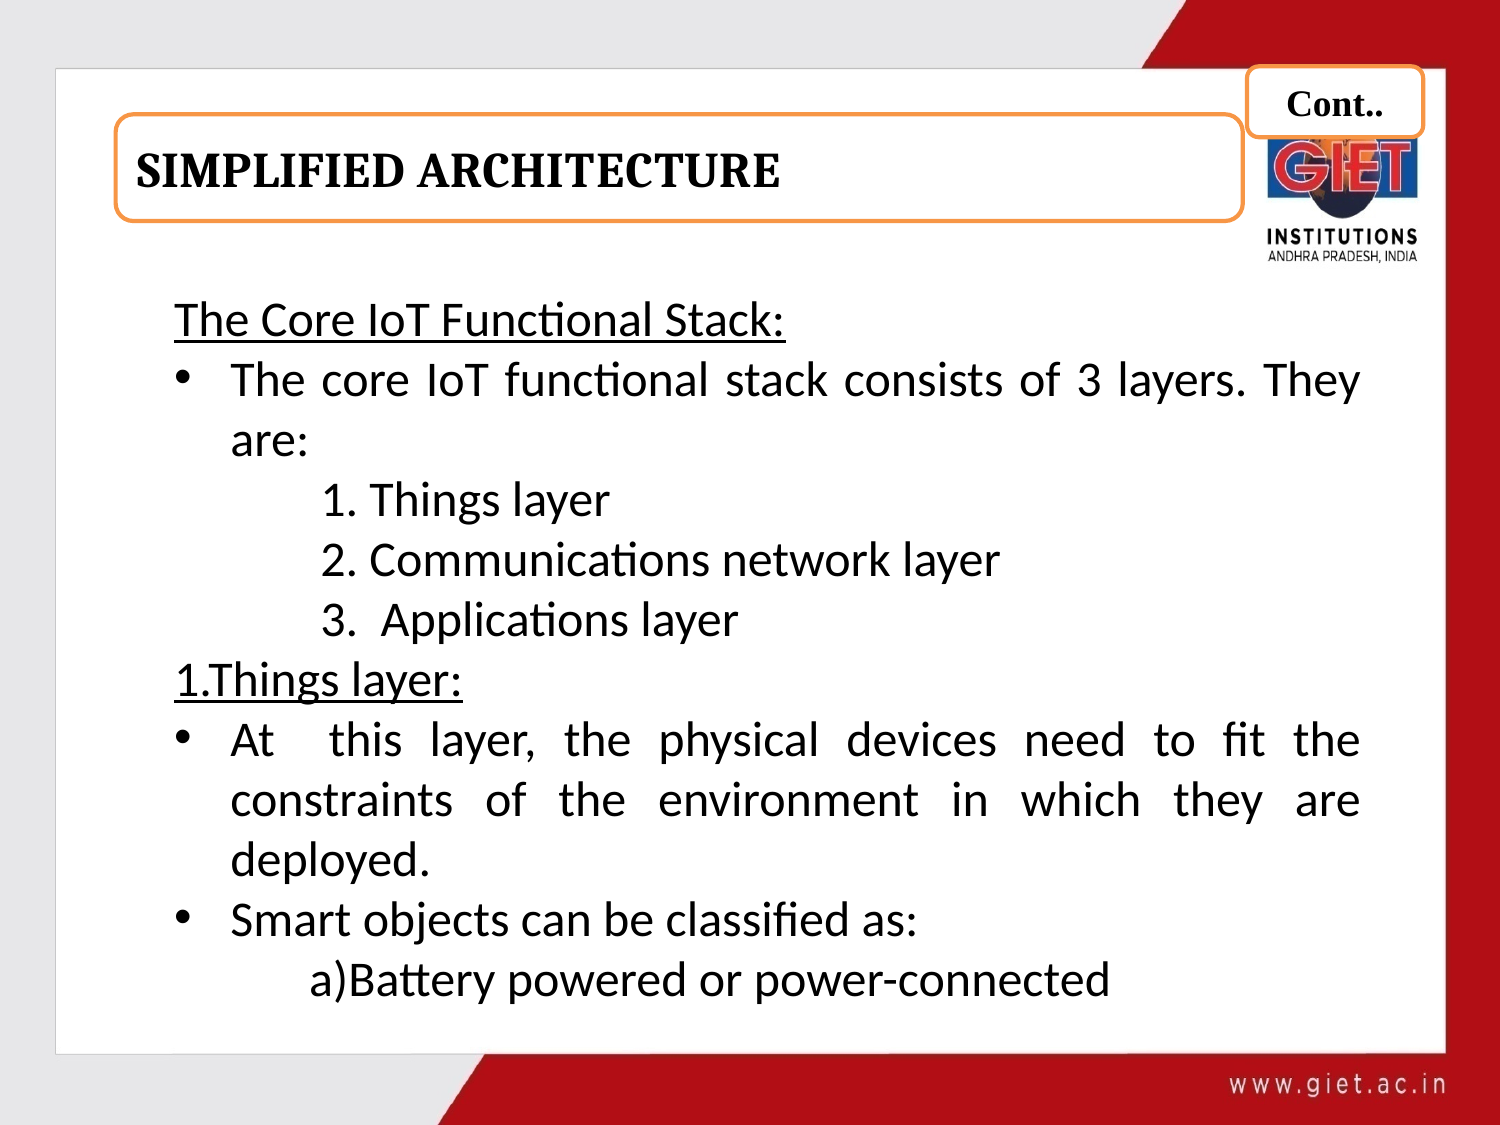

Cont..
SIMPLIFIED ARCHITECTURE
The Core IoT Functional Stack:
The core IoT functional stack consists of 3 layers. They are:
             1. Things layer
             2. Communications network layer
             3.  Applications layer
1.Things layer:
At  this layer, the physical devices need to fit the constraints of the environment in which they are deployed.
Smart objects can be classified as:
            a)Battery powered or power-connected